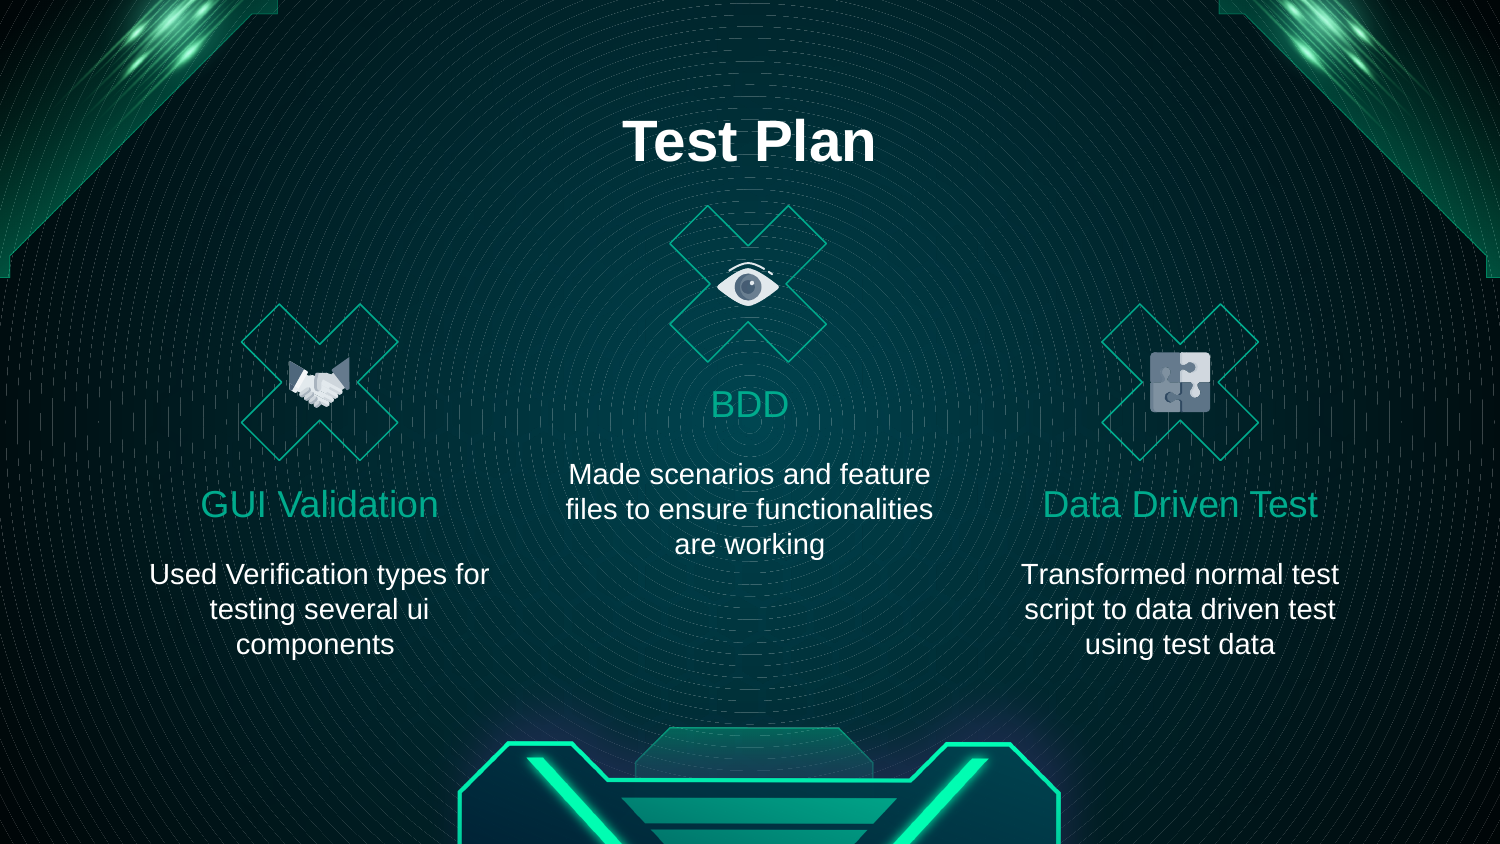

# Test Plan

BDD
Made scenarios and feature files to ensure functionalities are working
GUI Validation
Data Driven Test
Used Verification types for testing several ui components
Transformed normal test script to data driven test using test data